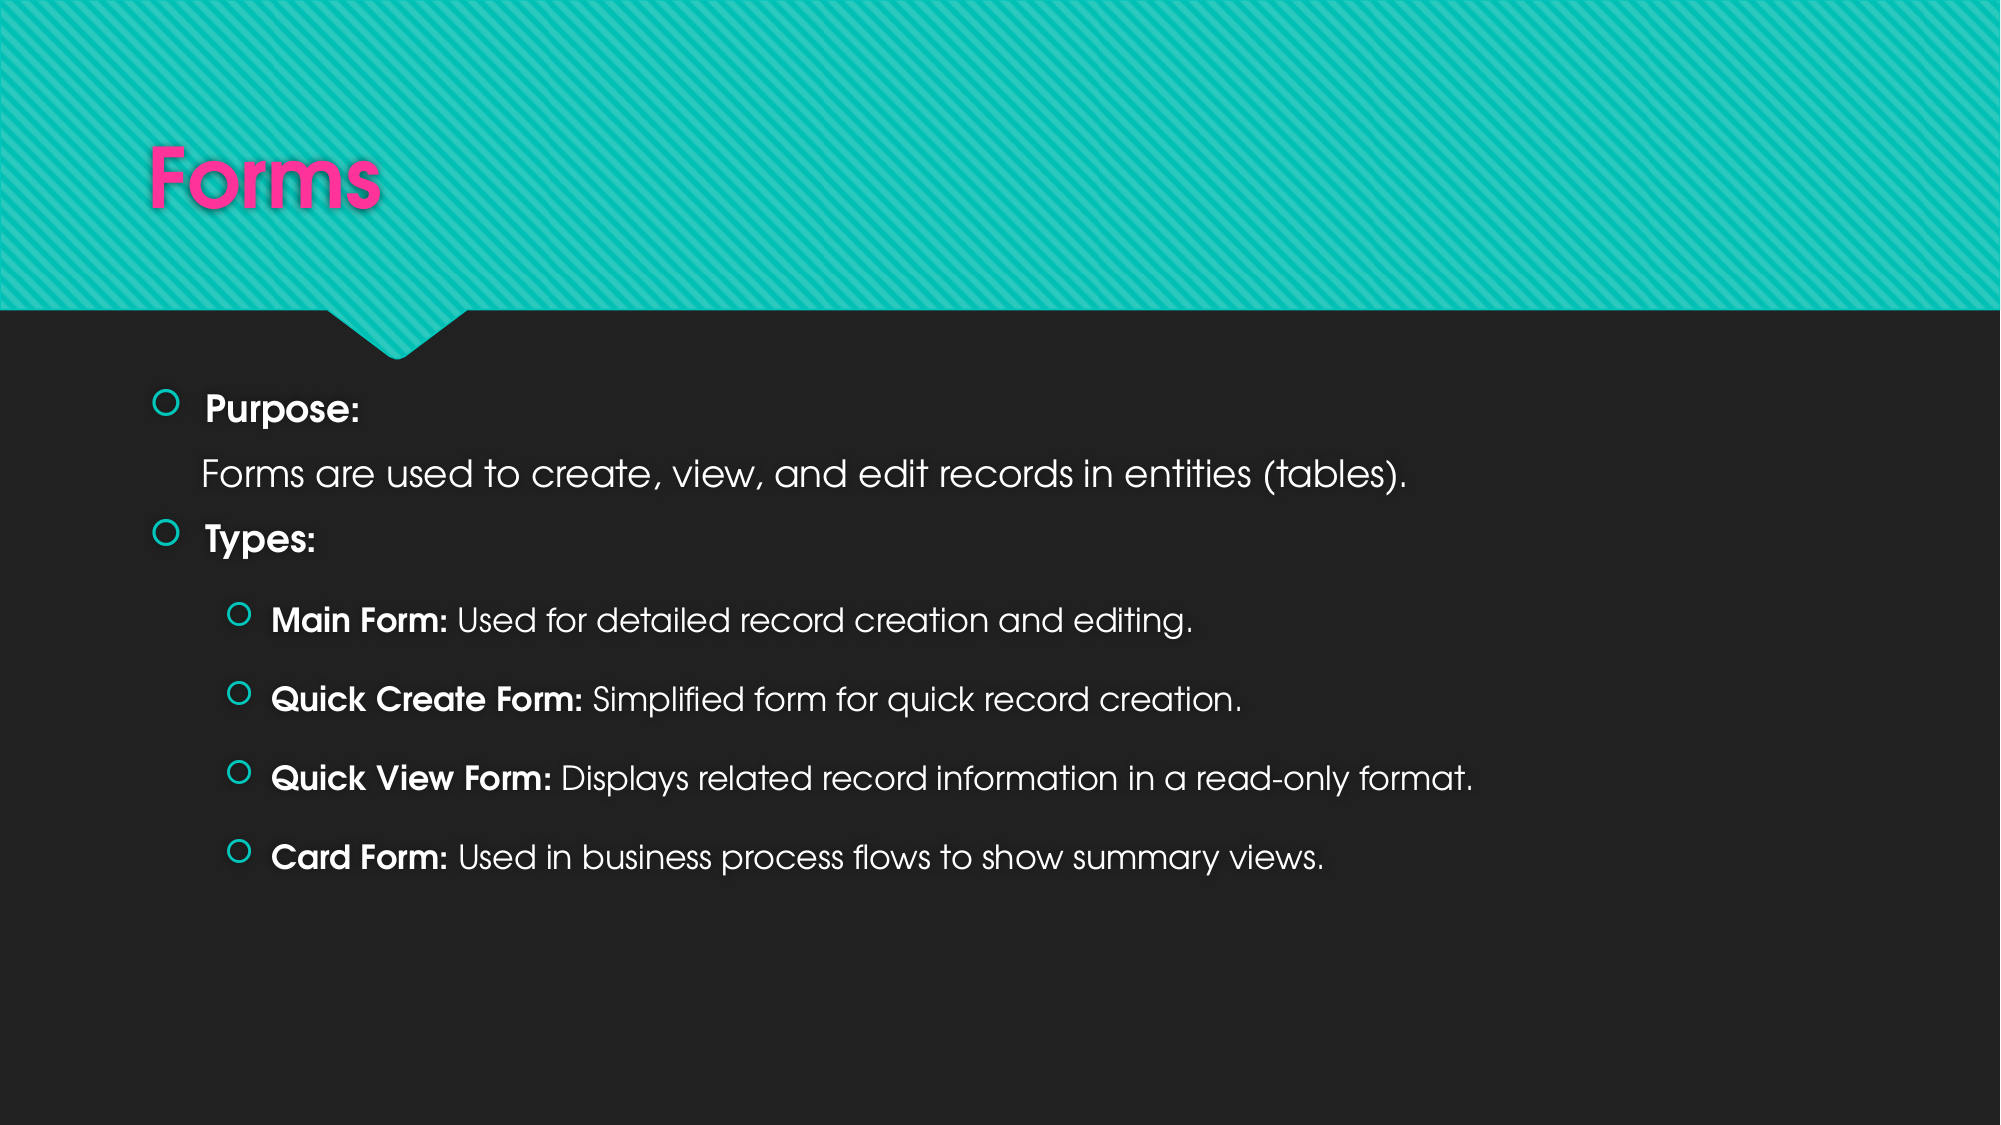

# Forms
Purpose:
     Forms are used to create, view, and edit records in entities (tables).
Types:
Main Form: Used for detailed record creation and editing.
Quick Create Form: Simplified form for quick record creation.
Quick View Form: Displays related record information in a read-only format.
Card Form: Used in business process flows to show summary views.